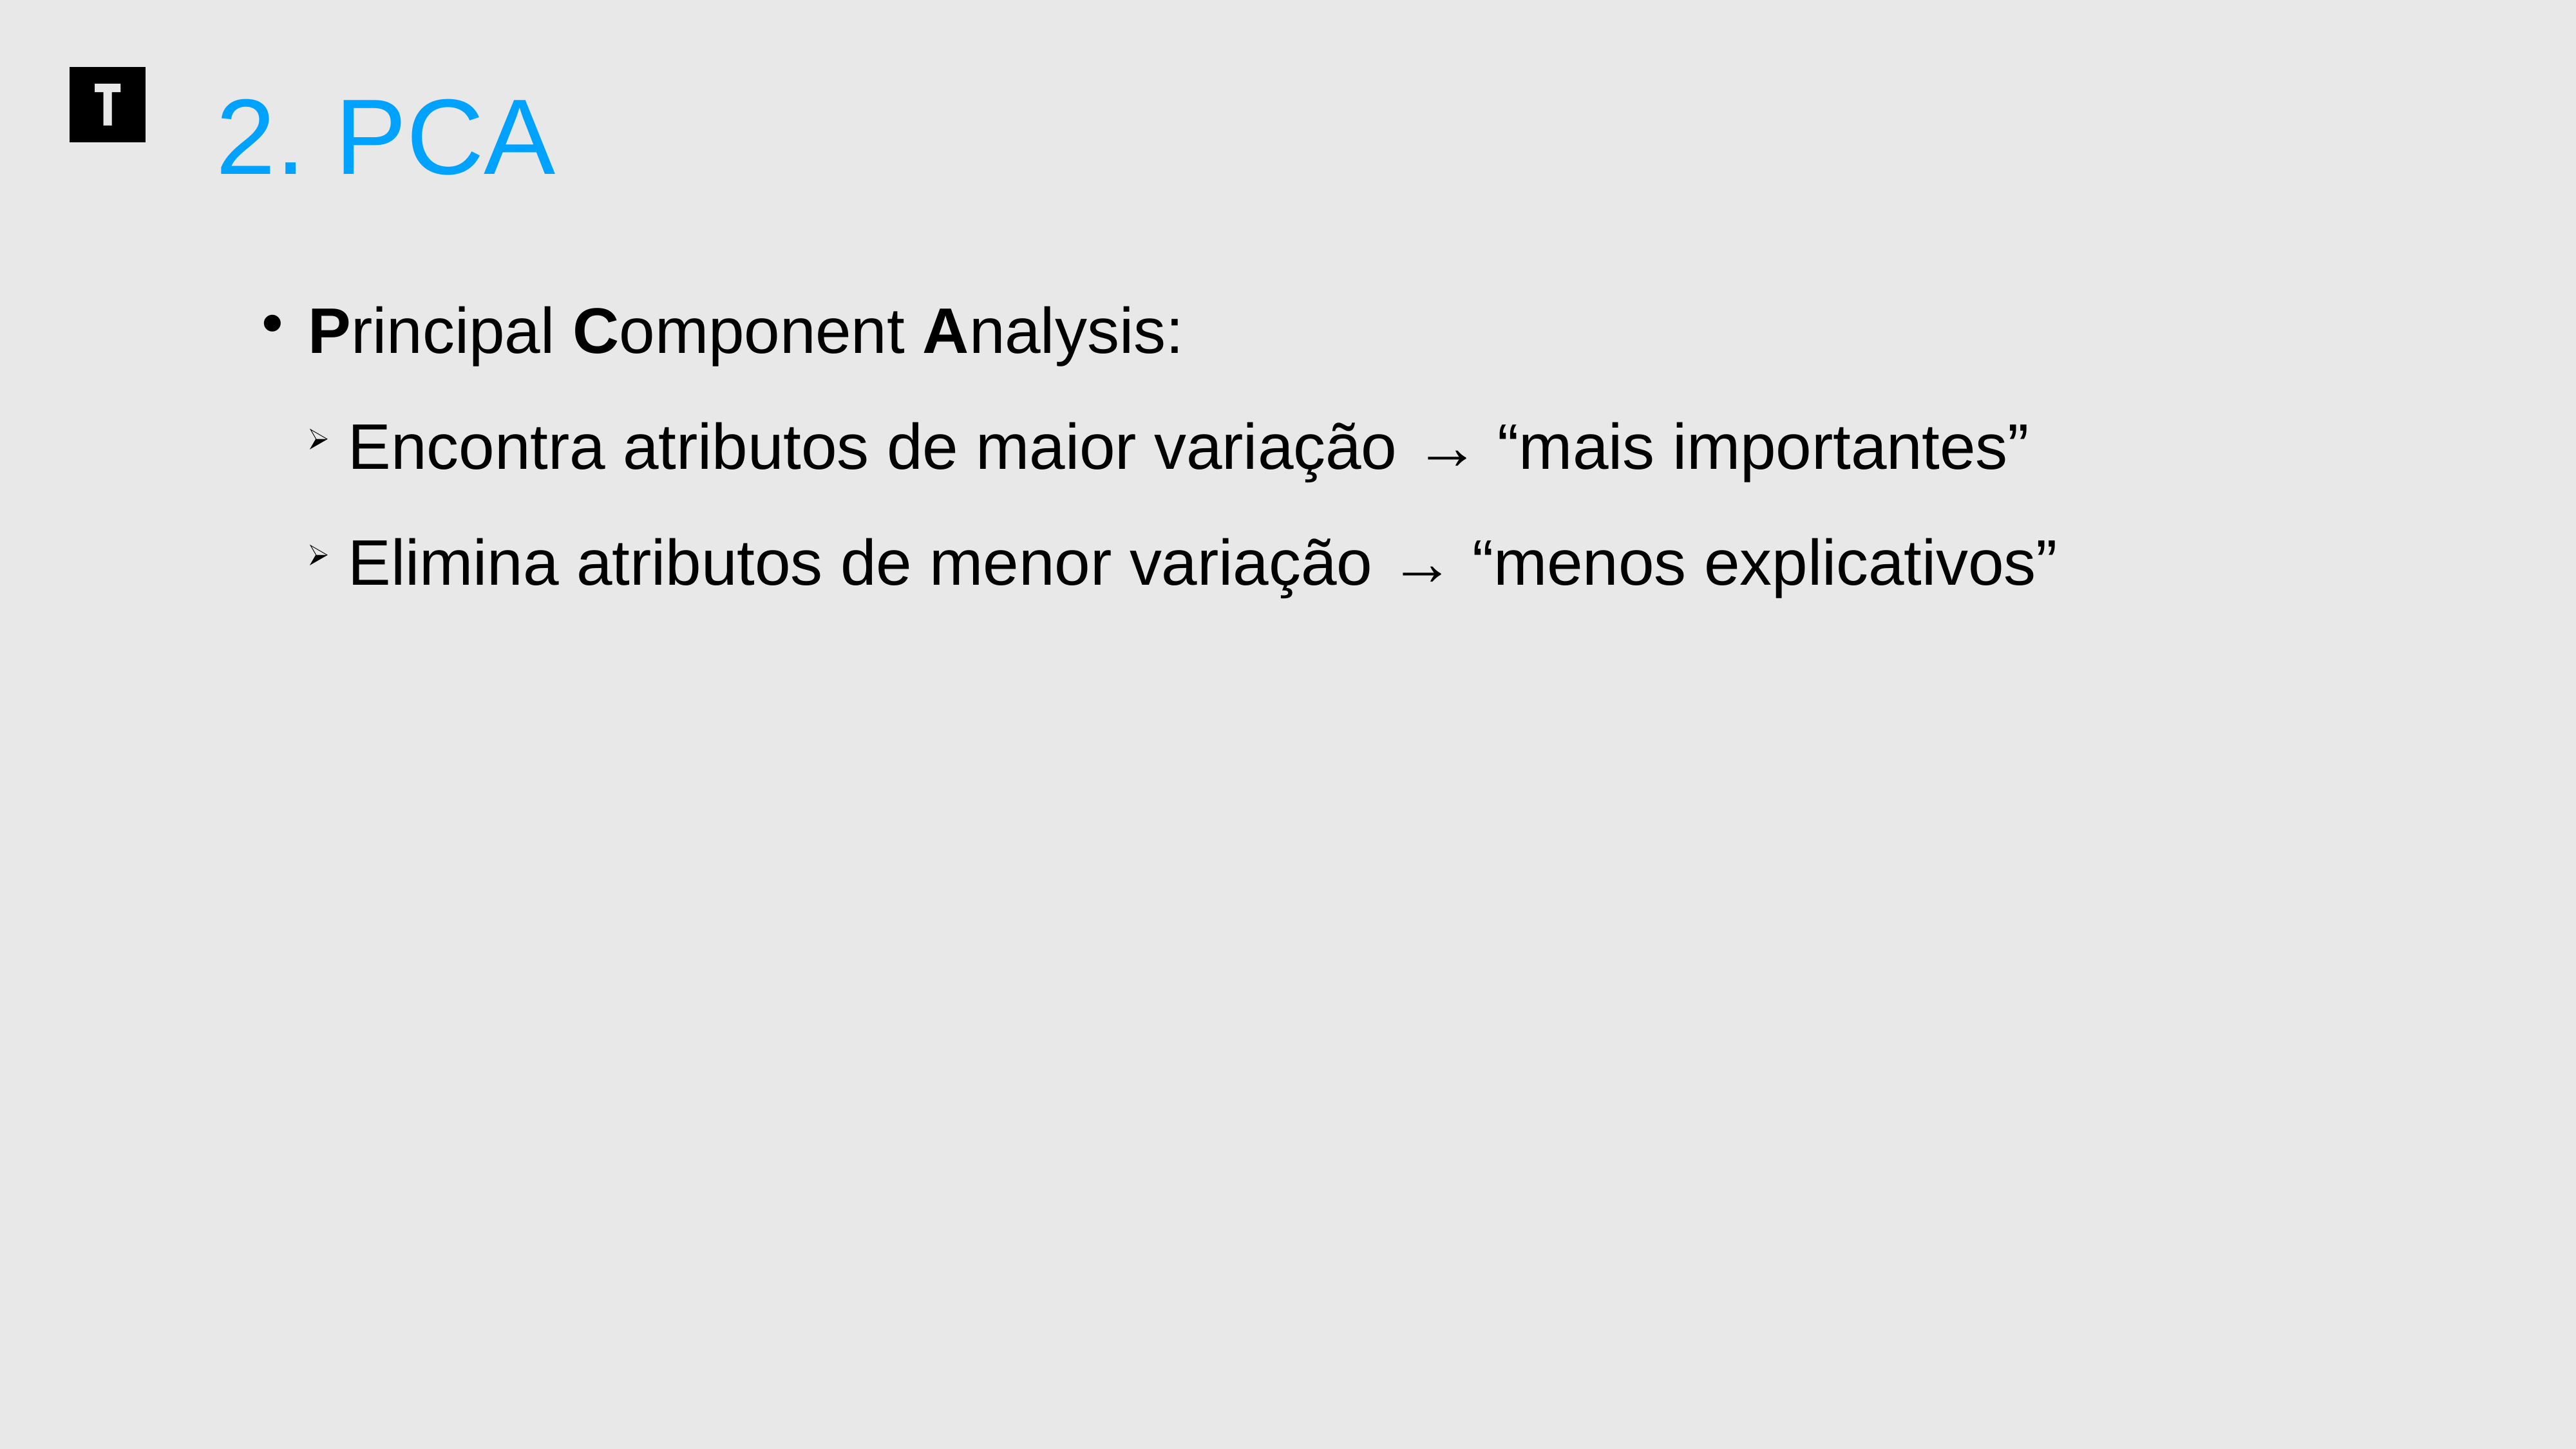

2. PCA

 Principal Component Analysis:
 Encontra atributos de maior variação → “mais importantes”
 Elimina atributos de menor variação → “menos explicativos”